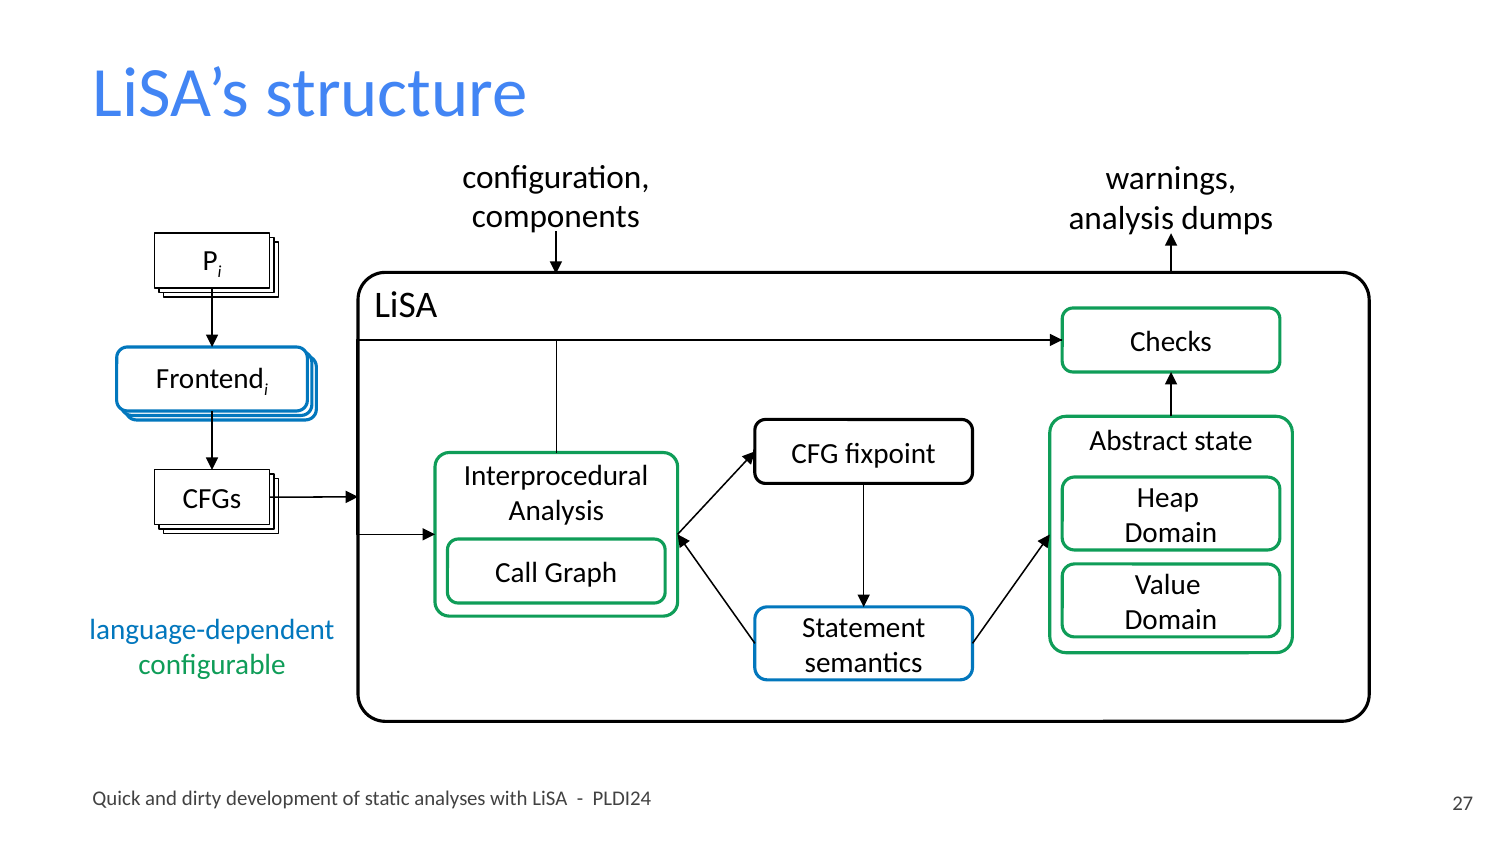

# LiSA’s structure
configuration,
components
warnings,
analysis dumps
Pi

 LiSA
Checks
Frontendi

Abstract state
Heap
Domain
Value
Domain
CFG fixpoint
Interprocedural
Analysis
Call Graph
CFGs

language-dependent
configurable
Statement semantics
27